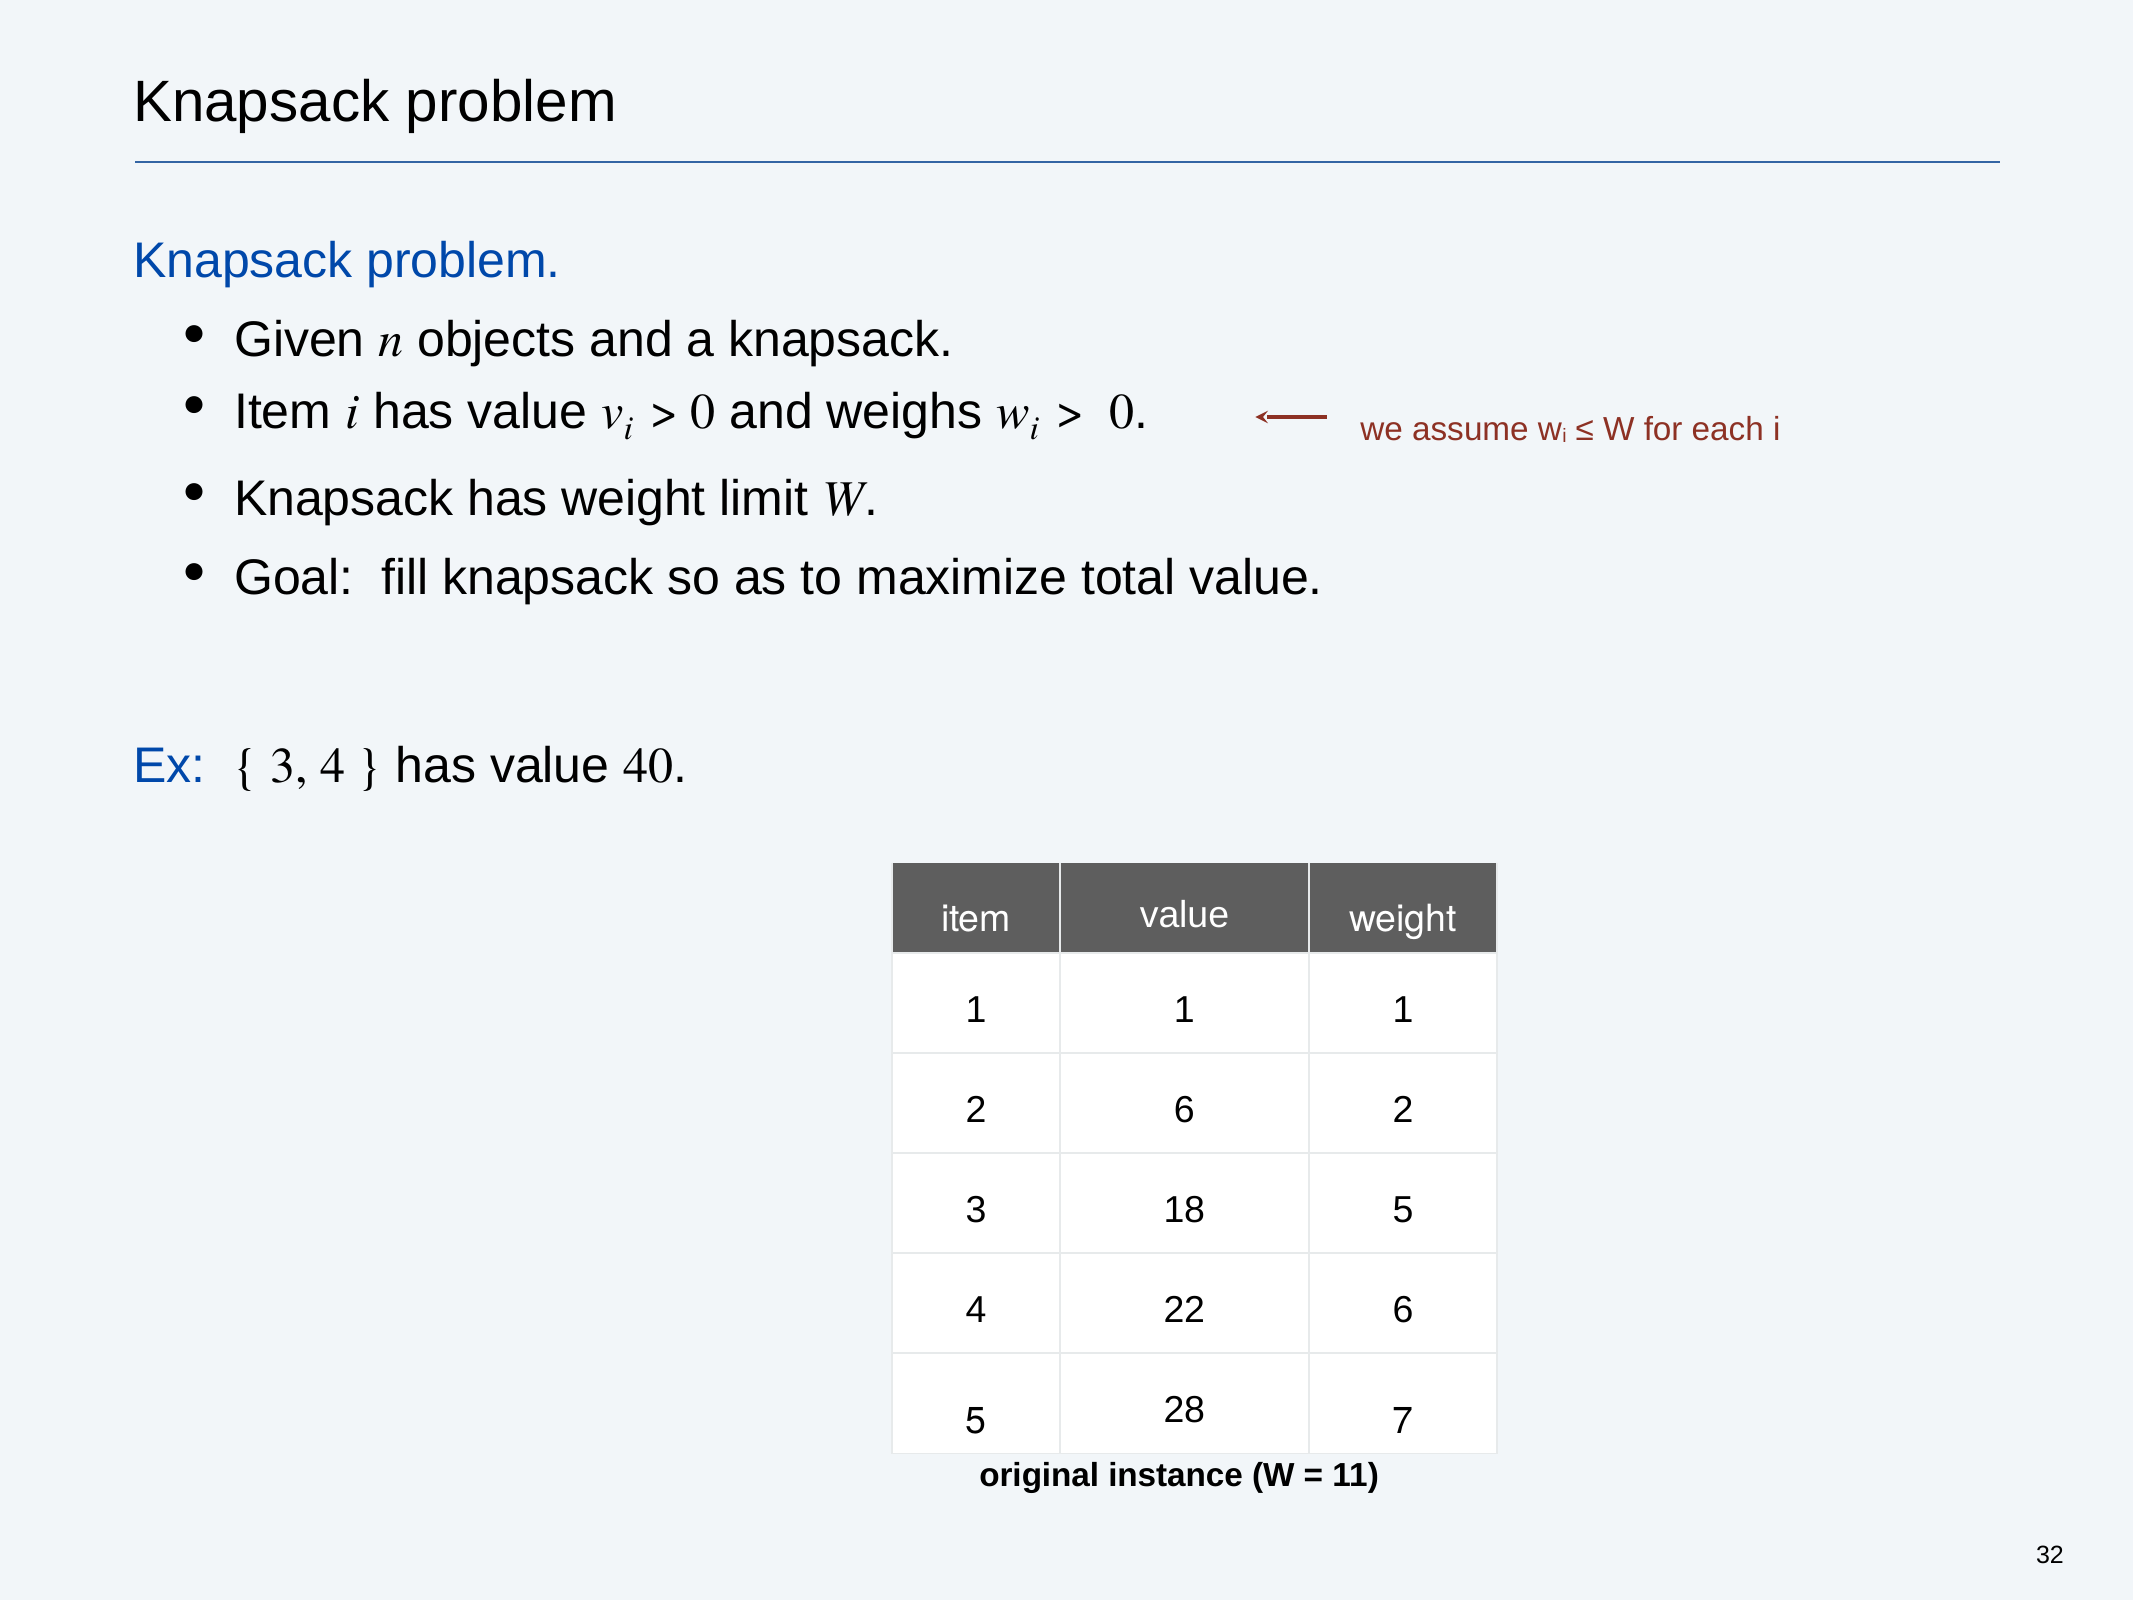

# Knapsack problem
Knapsack problem.
Given n objects and a knapsack.
Item i has value vi  > 0 and weighs wi  >  0.
Knapsack has weight limit W.
Goal:  fill knapsack so as to maximize total value.

Ex:  { 3, 4 } has value 40.
we assume wi ≤ W for each i

| item | value | weight |
| --- | --- | --- |
| 1 | 1 | 1 |
| 2 | 6 | 2 |
| 3 | 18 | 5 |
| 4 | 22 | 6 |
| 5 | 28 | 7 |
original instance (W = 11)
32